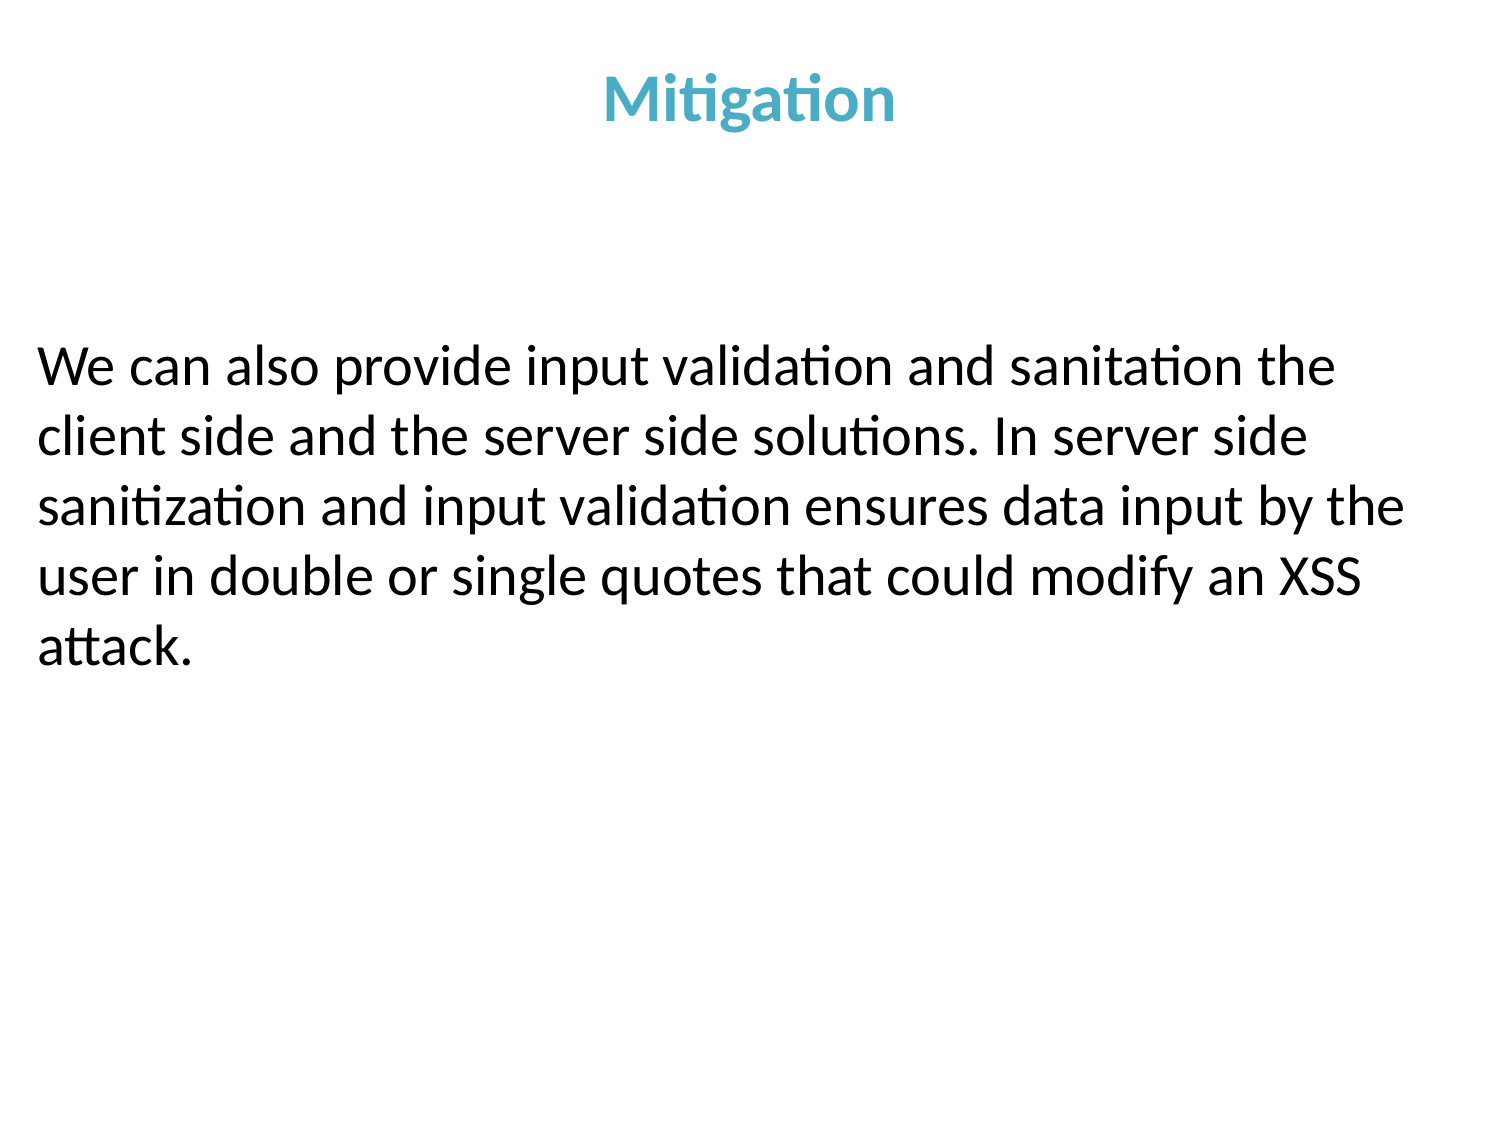

# Mitigation

We can also provide input validation and sanitation the client side and the server side solutions. In server side sanitization and input validation ensures data input by the user in double or single quotes that could modify an XSS attack.